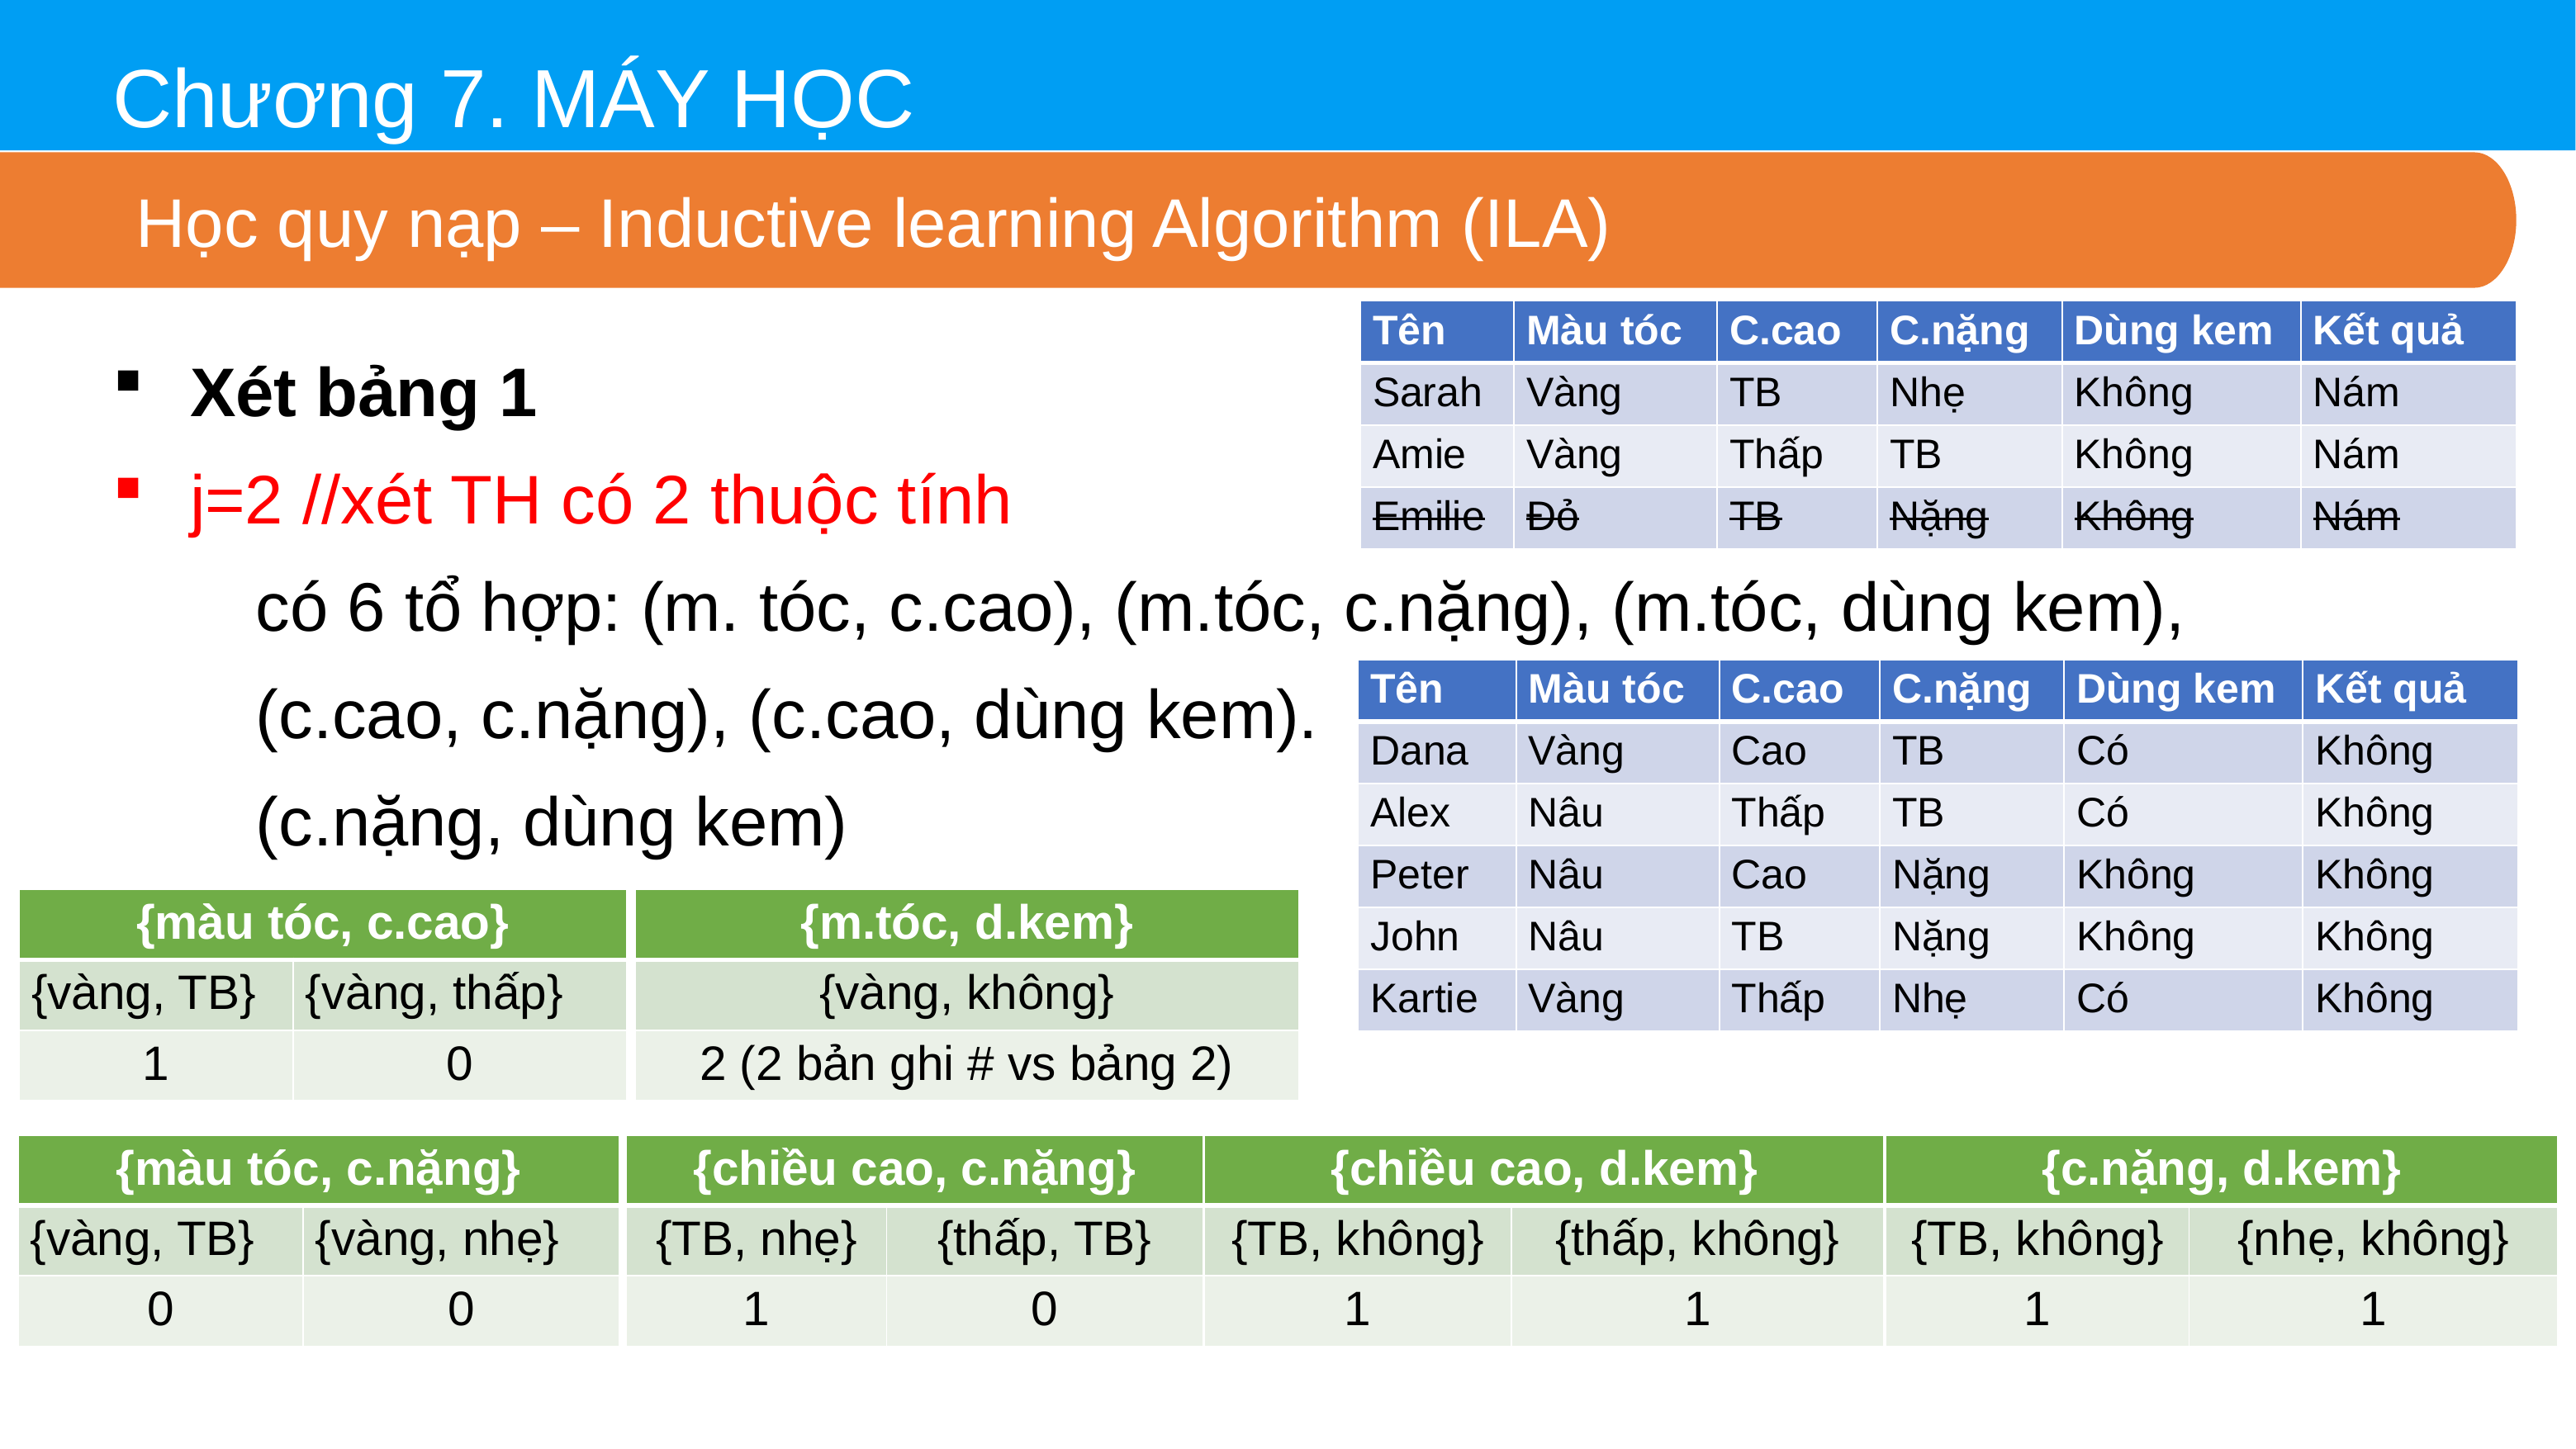

Chương 7. MÁY HỌC
Học quy nạp – Inductive learning Algorithm (ILA)
| Tên | Màu tóc | C.cao | C.nặng | Dùng kem | Kết quả |
| --- | --- | --- | --- | --- | --- |
| Sarah | Vàng | TB | Nhẹ | Không | Nám |
| Amie | Vàng | Thấp | TB | Không | Nám |
| Emilie | Đỏ | TB | Nặng | Không | Nám |
Xét bảng 1
j=2 //xét TH có 2 thuộc tính
	 có 6 tổ hợp: (m. tóc, c.cao), (m.tóc, c.nặng), (m.tóc, dùng kem),
	 (c.cao, c.nặng), (c.cao, dùng kem).
	 (c.nặng, dùng kem)
| Tên | Màu tóc | C.cao | C.nặng | Dùng kem | Kết quả |
| --- | --- | --- | --- | --- | --- |
| Dana | Vàng | Cao | TB | Có | Không |
| Alex | Nâu | Thấp | TB | Có | Không |
| Peter | Nâu | Cao | Nặng | Không | Không |
| John | Nâu | TB | Nặng | Không | Không |
| Kartie | Vàng | Thấp | Nhẹ | Có | Không |
| {màu tóc, c.cao} |  |
| --- | --- |
| {vàng, TB} | {vàng, thấp} |
| 1 | 0 |
| {m.tóc, d.kem} |
| --- |
| {vàng, không} |
| 2 (2 bản ghi # vs bảng 2) |
| {màu tóc, c.nặng} |  |
| --- | --- |
| {vàng, TB} | {vàng, nhẹ} |
| 0 | 0 |
| {chiều cao, c.nặng} |  |
| --- | --- |
| {TB, nhẹ} | {thấp, TB} |
| 1 | 0 |
| {chiều cao, d.kem} |  |
| --- | --- |
| {TB, không} | {thấp, không} |
| 1 | 1 |
| {c.nặng, d.kem} |  |
| --- | --- |
| {TB, không} | {nhẹ, không} |
| 1 | 1 |